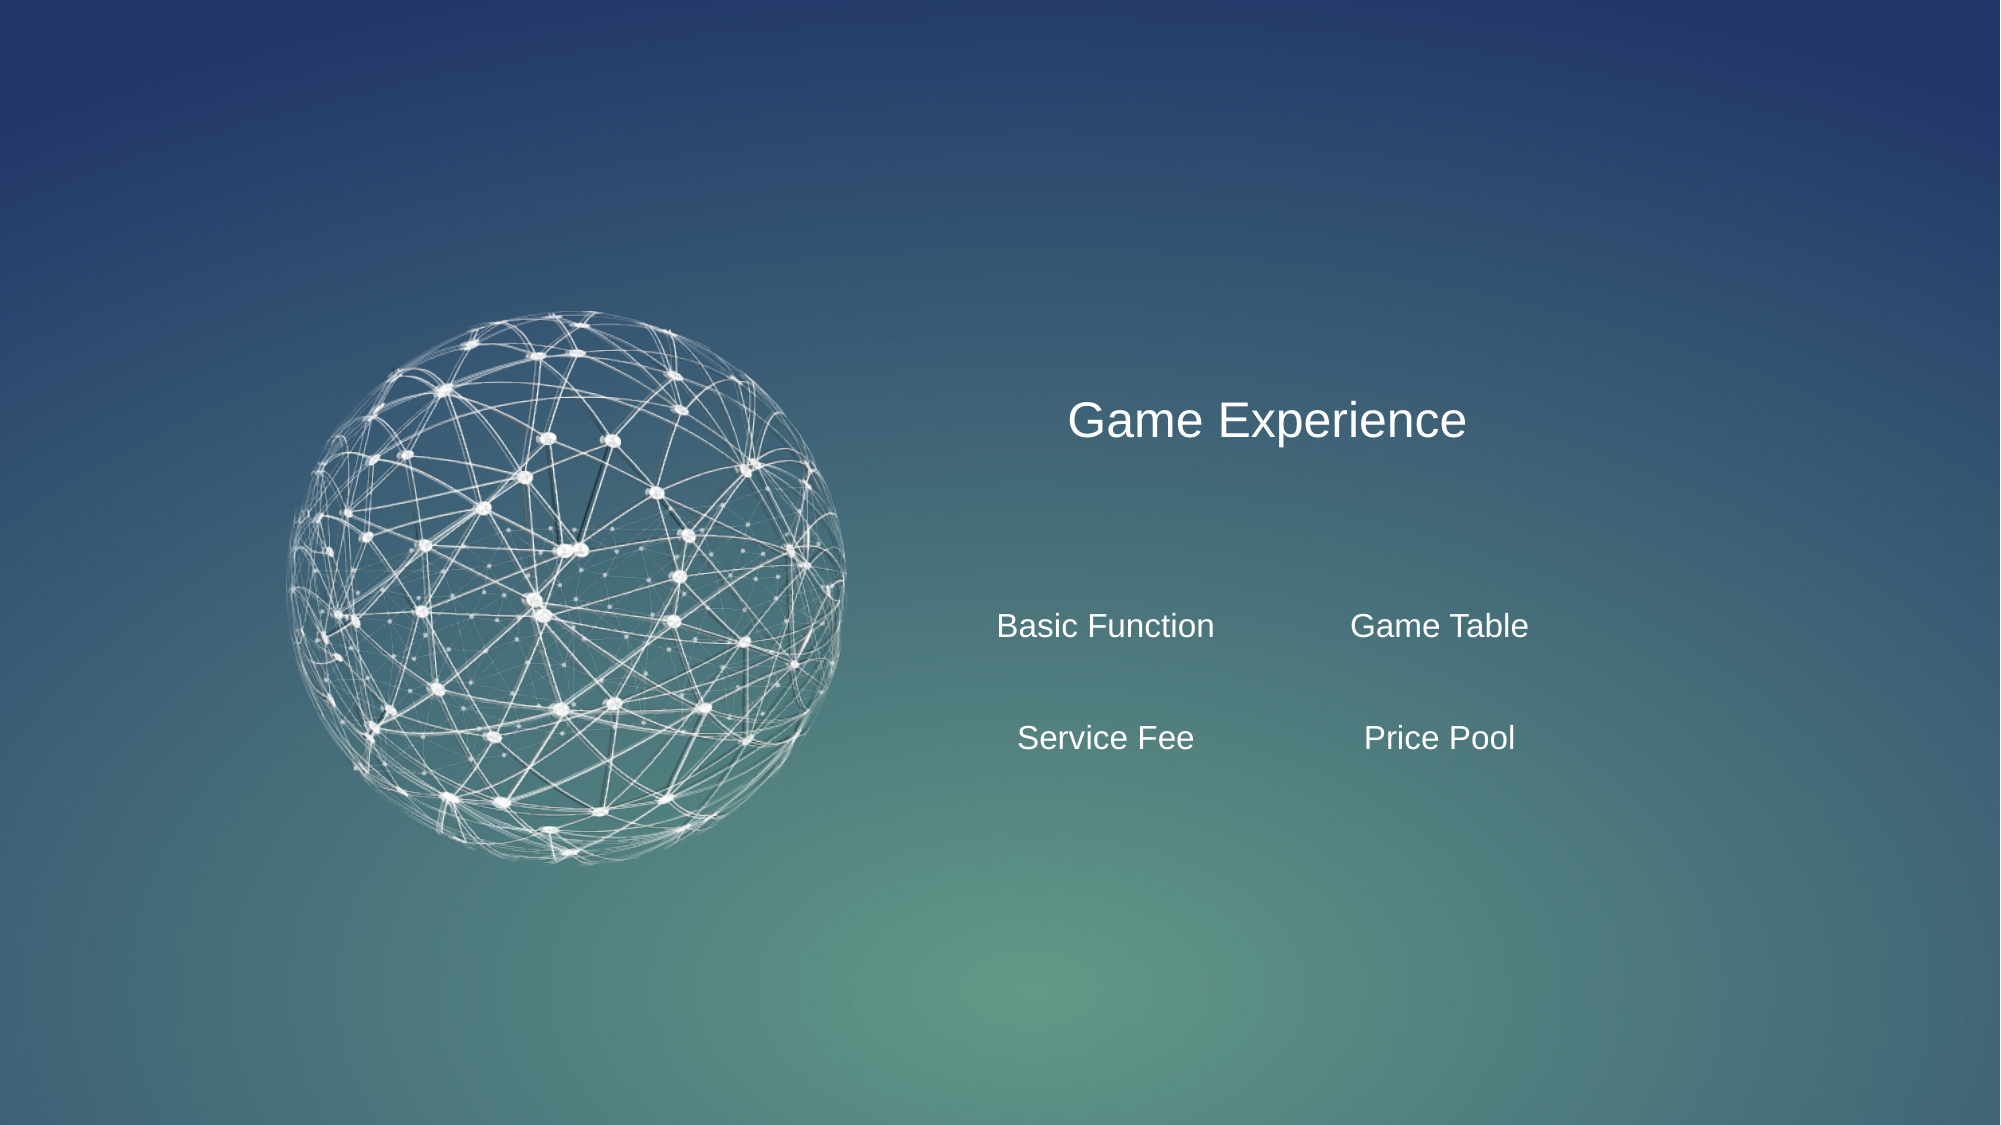

Game Experience
Basic Function
Game Table
Service Fee
Price Pool